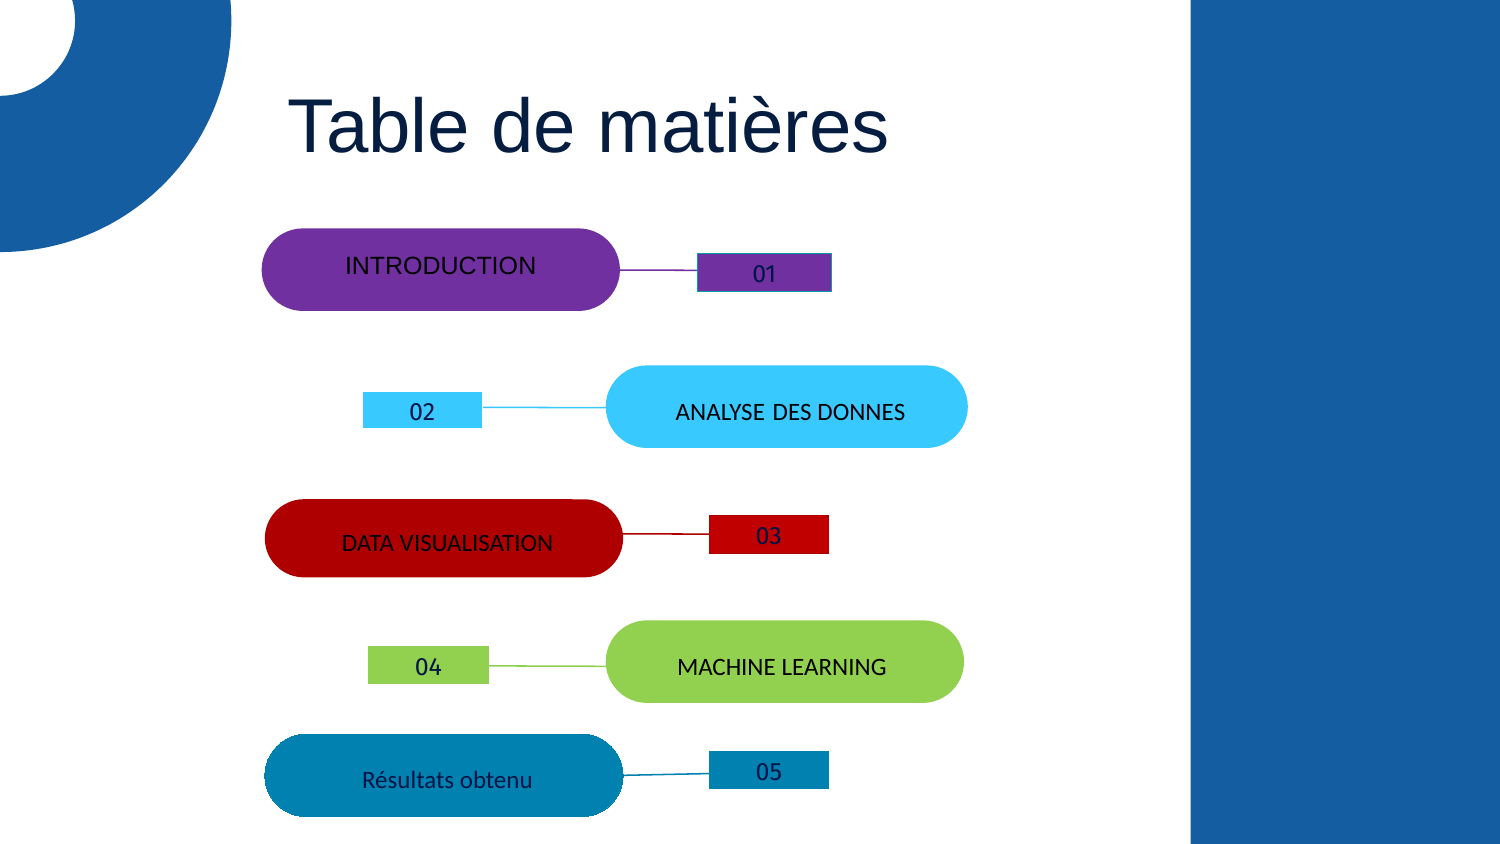

Table de matières

INTRODUCTION

01
 ANALYSE DES DONNES
02
 DATA VISUALISATION
03
 MACHINE LEARNING
04
 Résultats obtenu
05